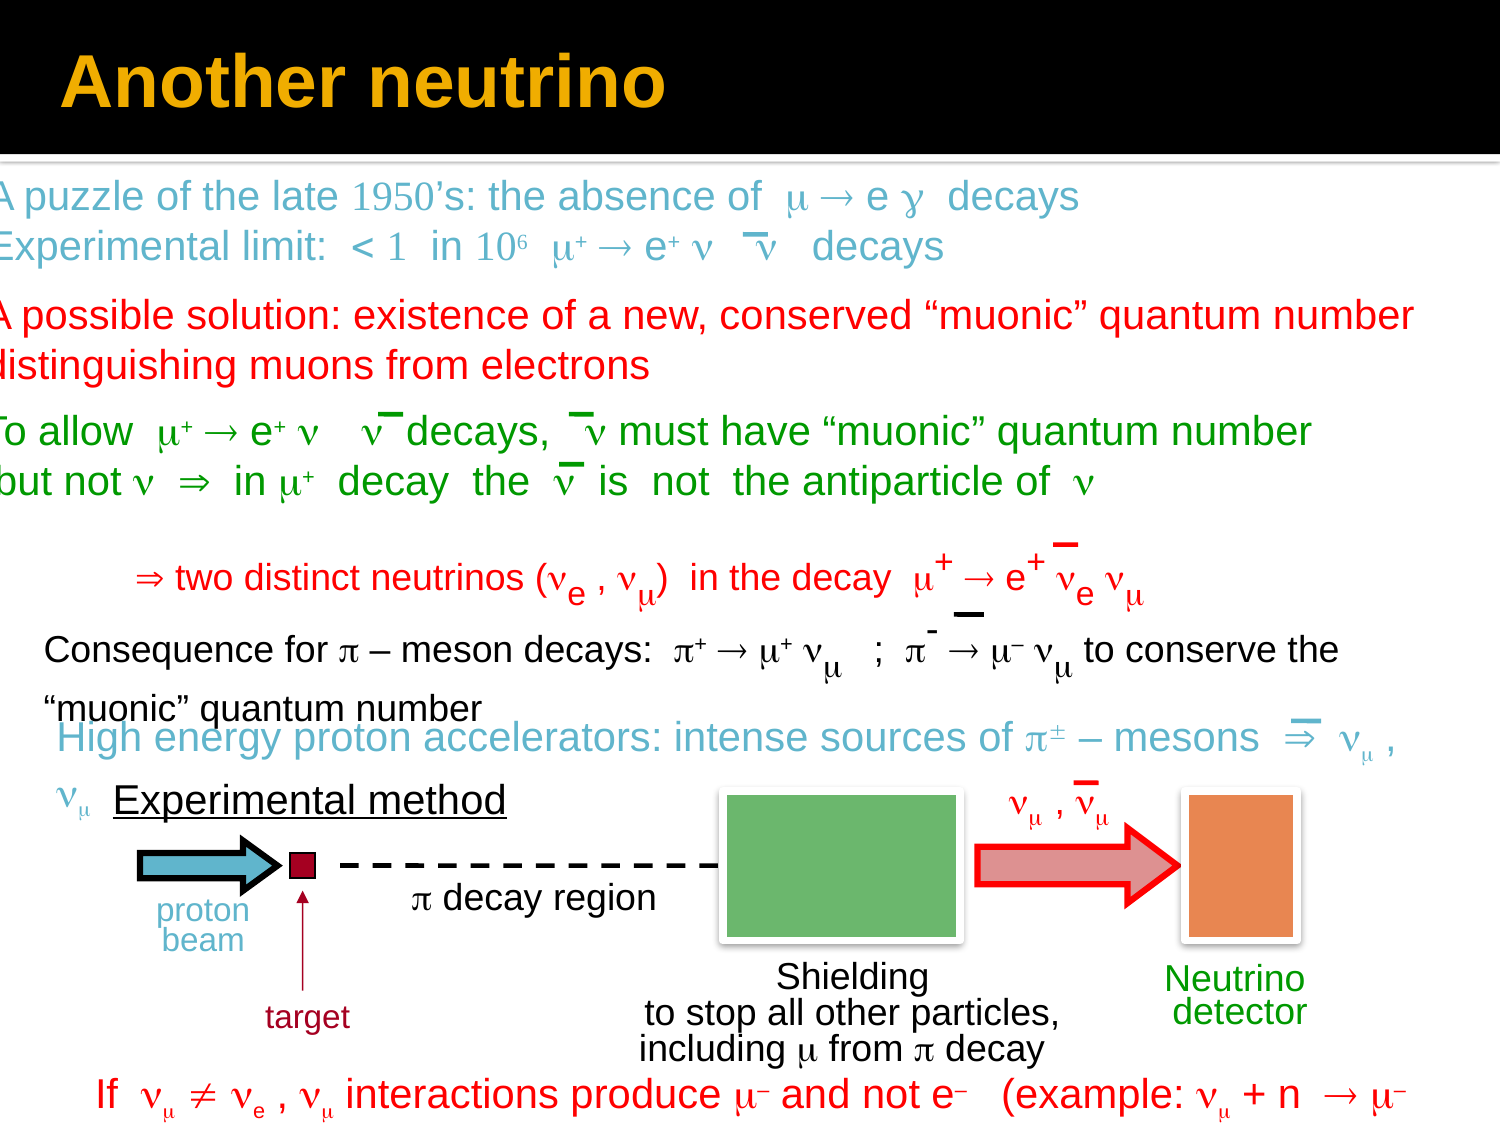

# Another neutrino
A puzzle of the late 1950’s: the absence of  μ → e γ  decays
Experimental limit:  < 1  in 106  μ+ → e+ ν  ν   decays

A possible solution: existence of a new, conserved “muonic” quantum number
distinguishing muons from electrons
To allow  μ+ → e+ ν  ν  decays,   ν must have “muonic” quantum number
 but not ν  ⇒  in μ+  decay  the  ν  is  not  the antiparticle of  ν

⇒ two distinct neutrinos (νe , νμ)  in the decay  μ+ → e+ νe νμ

Consequence for π – meson decays:  π+ → μ+ νμ   ;  π- → μ– νμ to conserve the “muonic” quantum number

High energy proton accelerators: intense sources of π± – mesons  ⇒  νμ , νμ

 Experimental method
νμ , νμ

π decay region
proton
beam

Neutrino
detector
Shielding
to stop all other particles,
including μ from π decay
target
If  νμ ≠ νe , νμ interactions produce μ– and not e–   (example: νμ + n  → μ– + p)